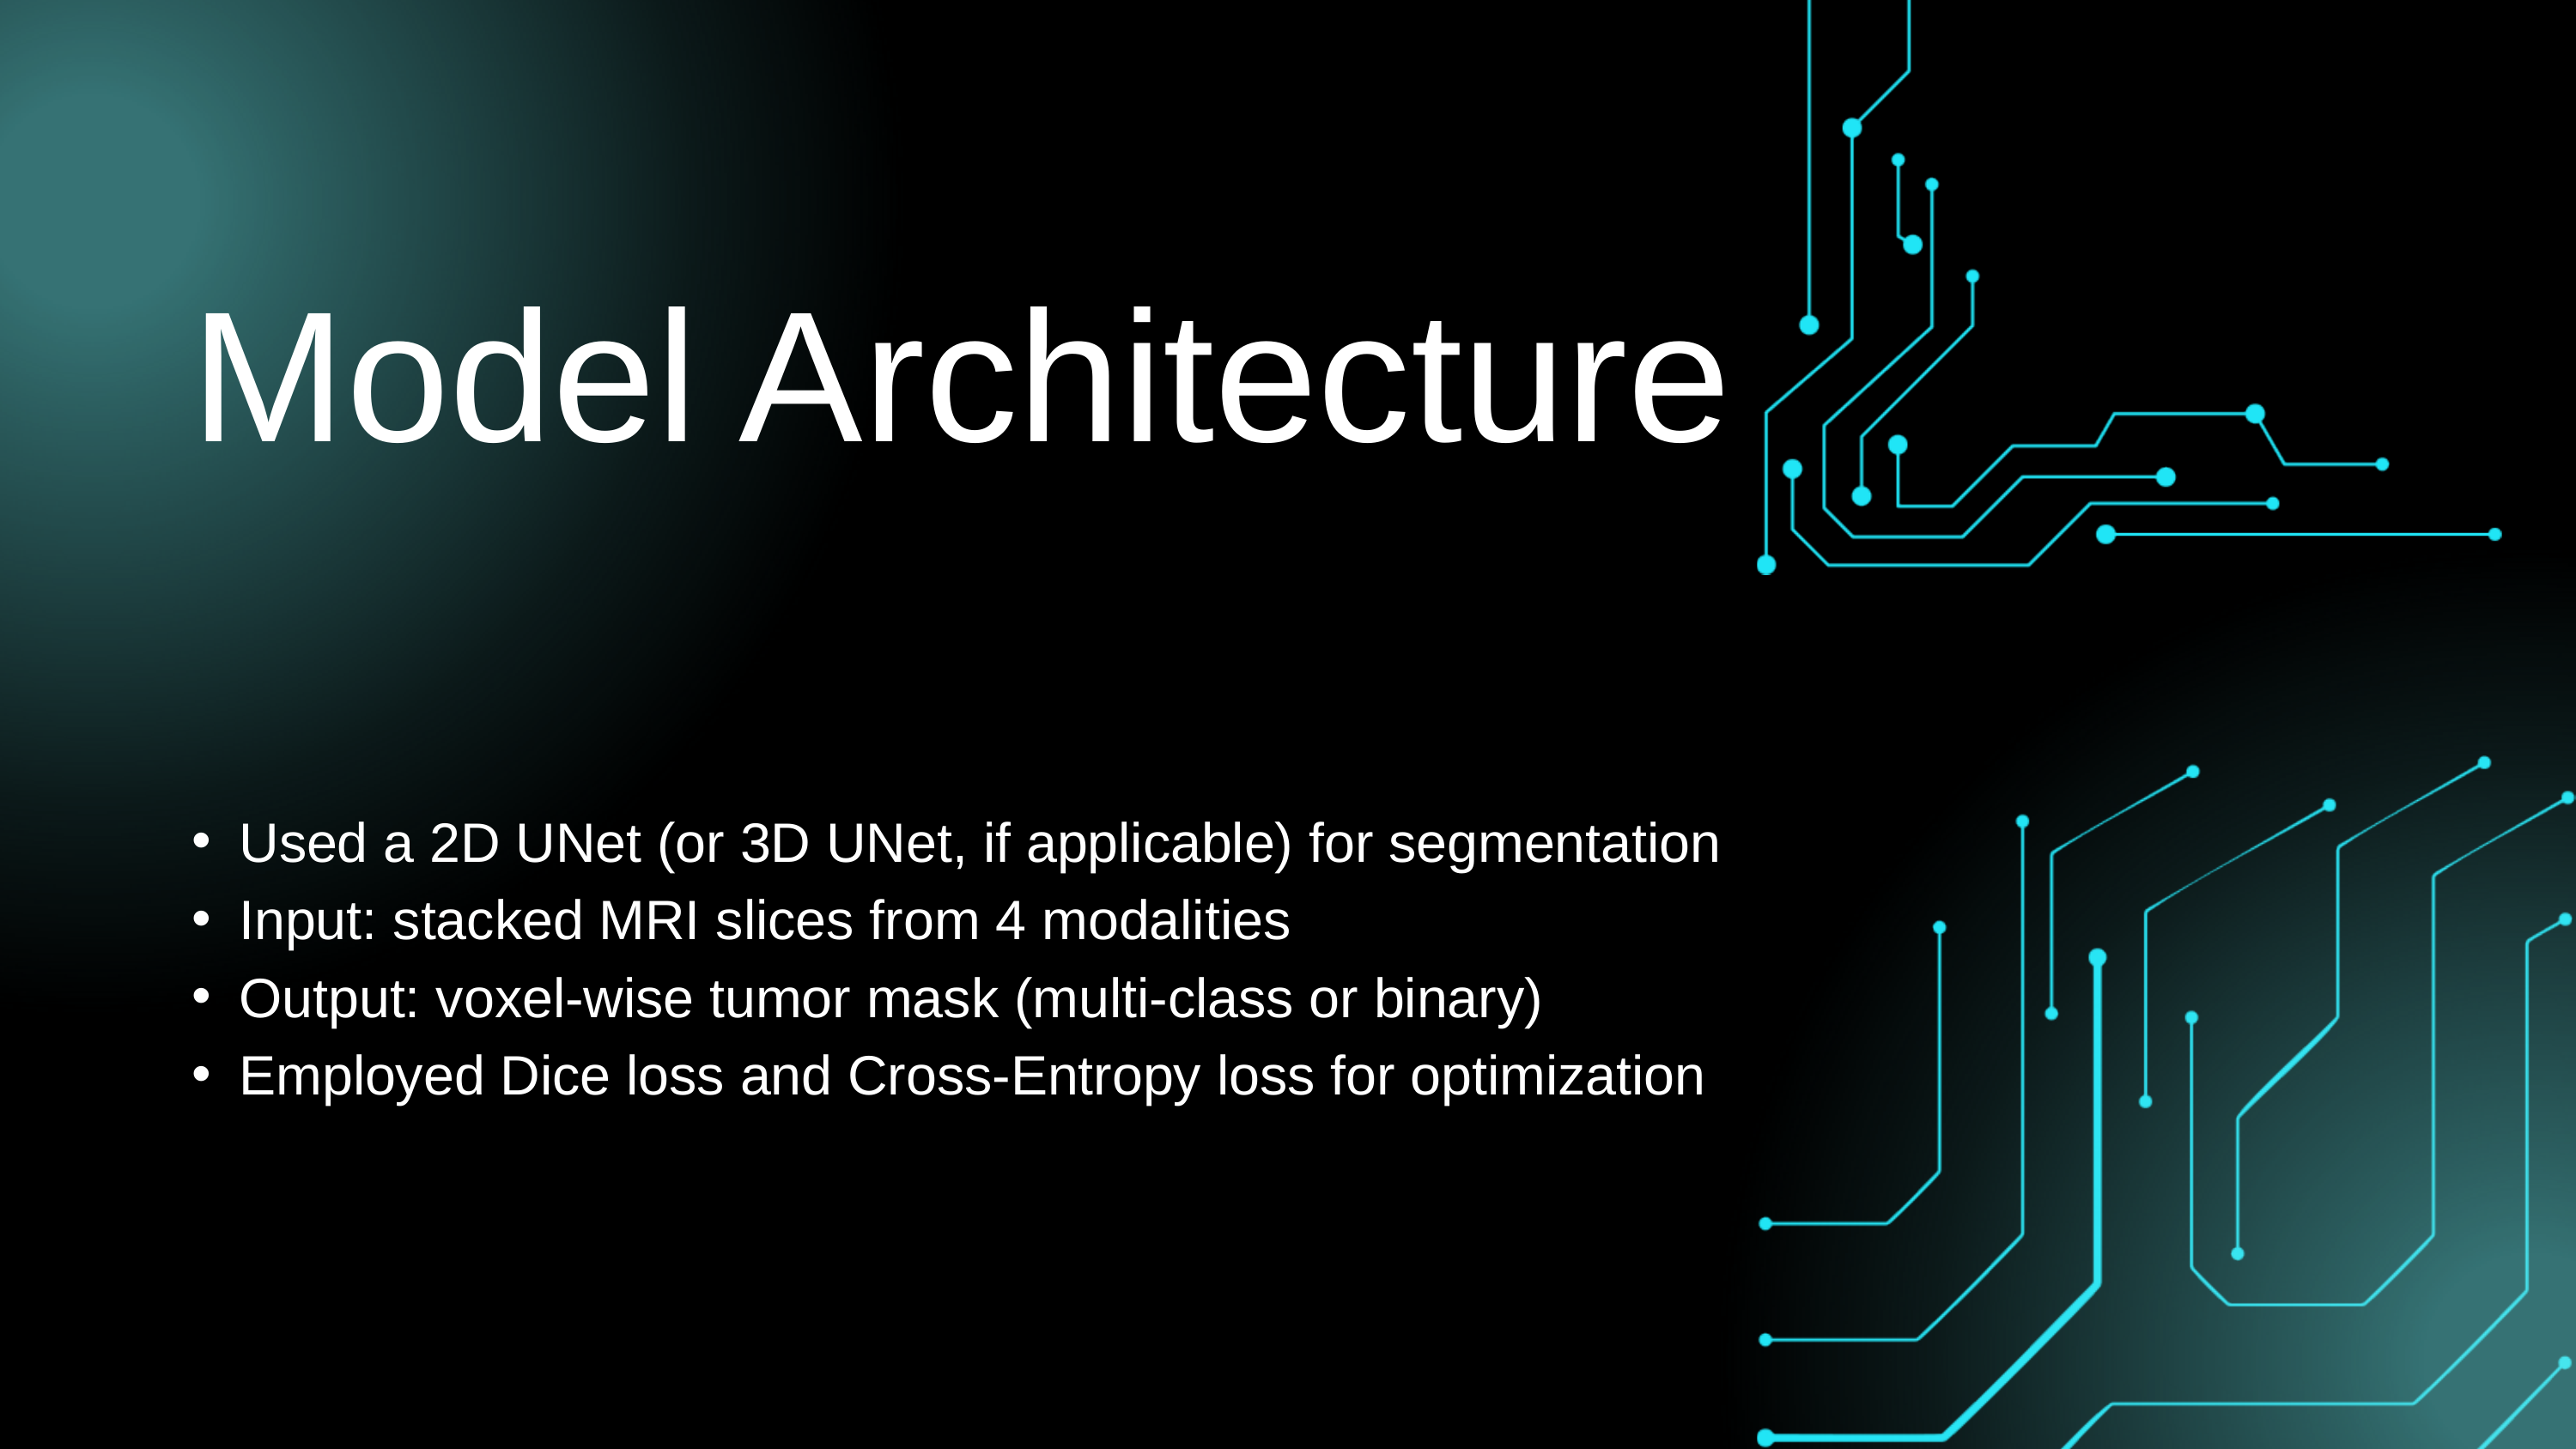

Model Architecture

Used a 2D UNet (or 3D UNet, if applicable) for segmentation
Input: stacked MRI slices from 4 modalities
Output: voxel-wise tumor mask (multi-class or binary)
Employed Dice loss and Cross-Entropy loss for optimization